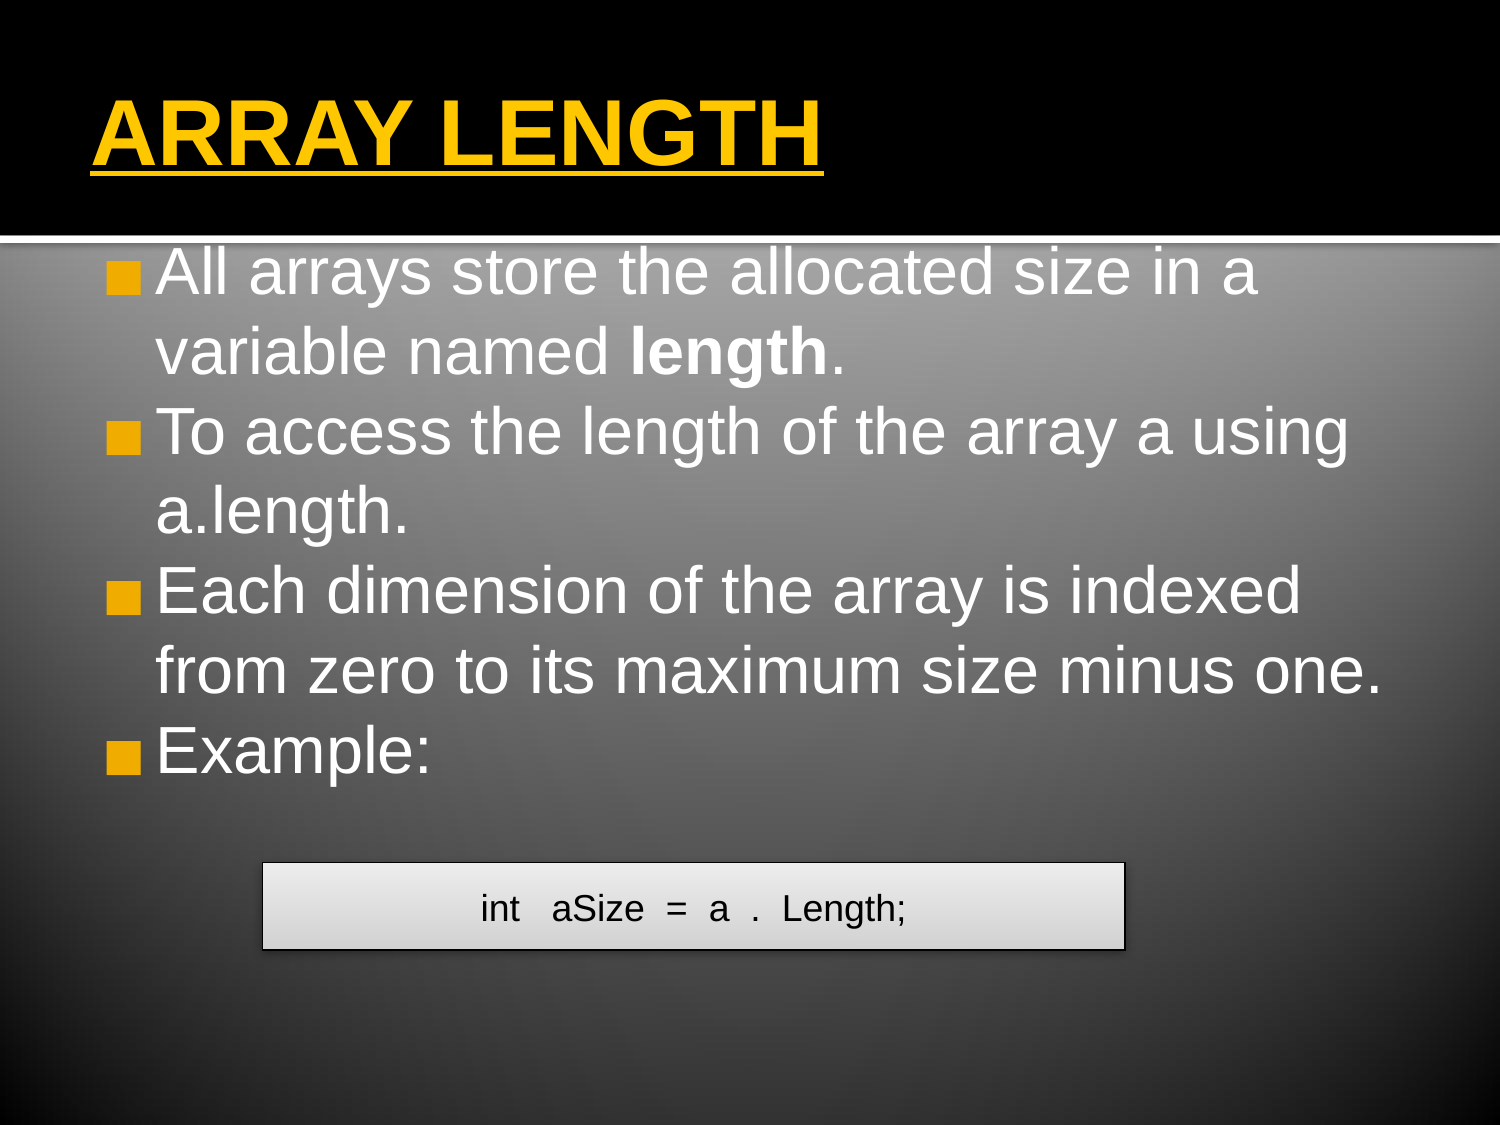

ARRAY LENGTH
All arrays store the allocated size in a variable named length.
To access the length of the array a using a.length.
Each dimension of the array is indexed from zero to its maximum size minus one.
Example:

int   aSize  =  a  .  Length;